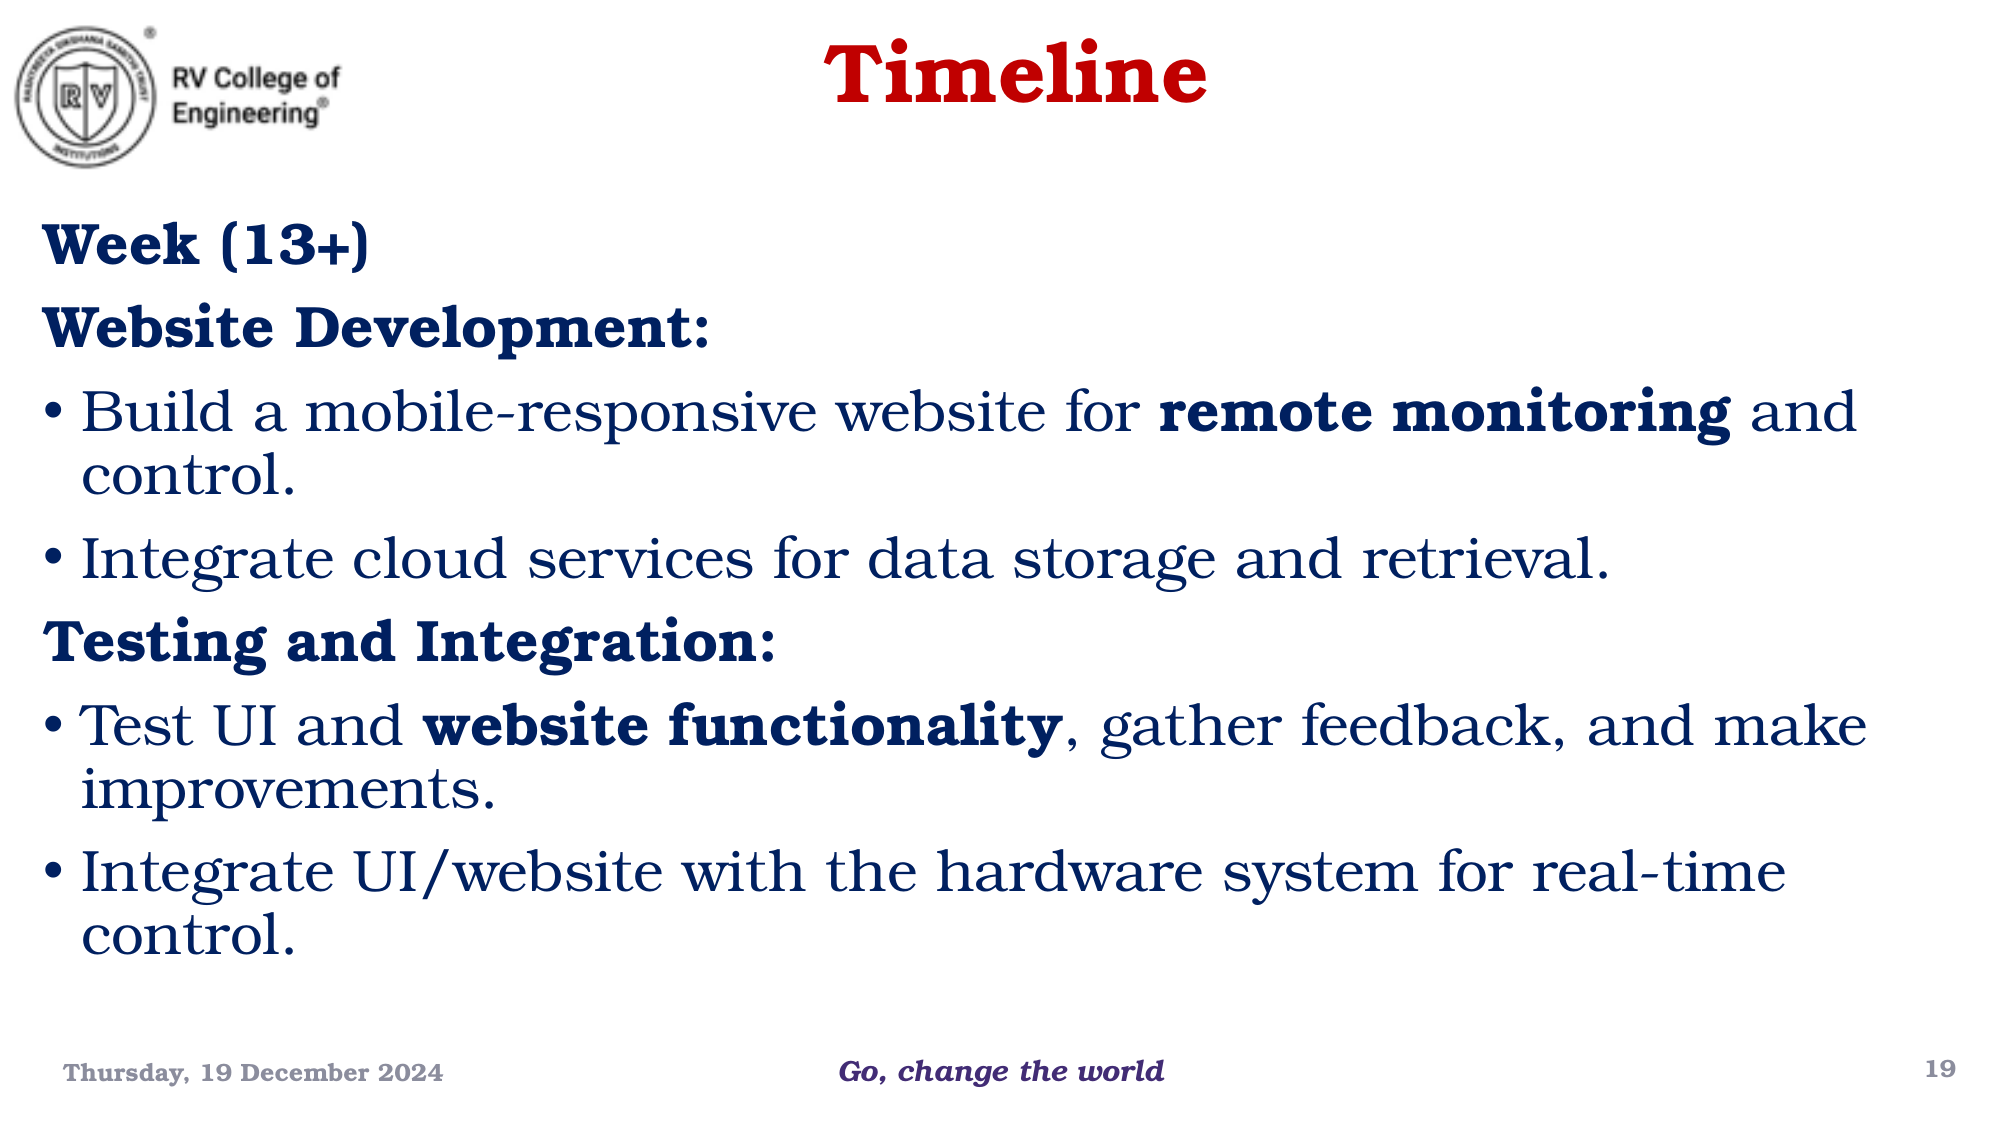

Timeline
Week (13+)
Website Development:
Build a mobile-responsive website for remote monitoring and control.
Integrate cloud services for data storage and retrieval.
Testing and Integration:
Test UI and website functionality, gather feedback, and make improvements.
Integrate UI/website with the hardware system for real-time control.
Thursday, 19 December 2024
19